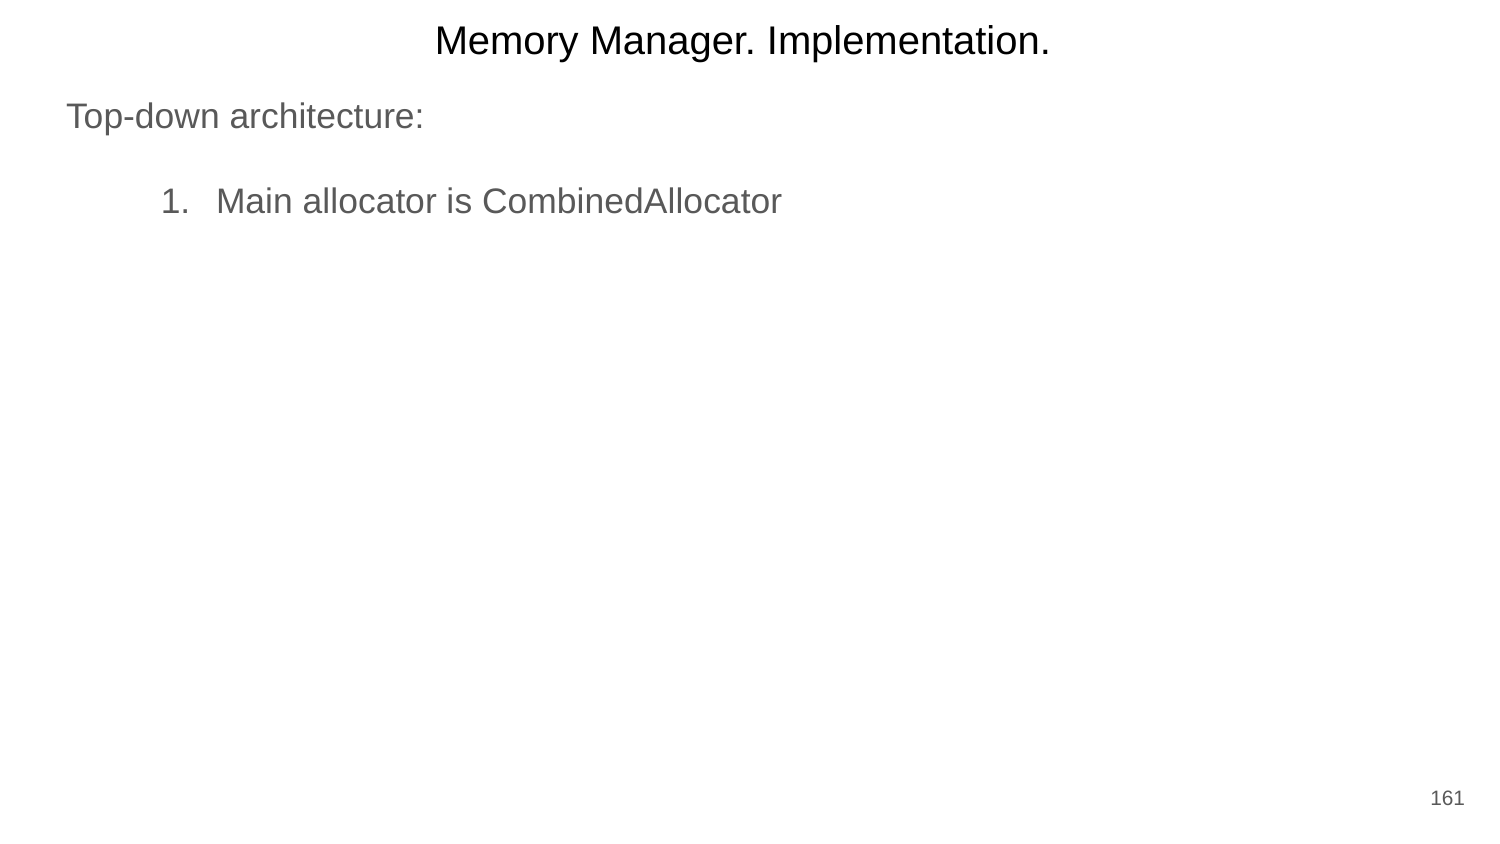

Memory Manager. Implementation.
Top-down architecture:

Main allocator is CombinedAllocator

161